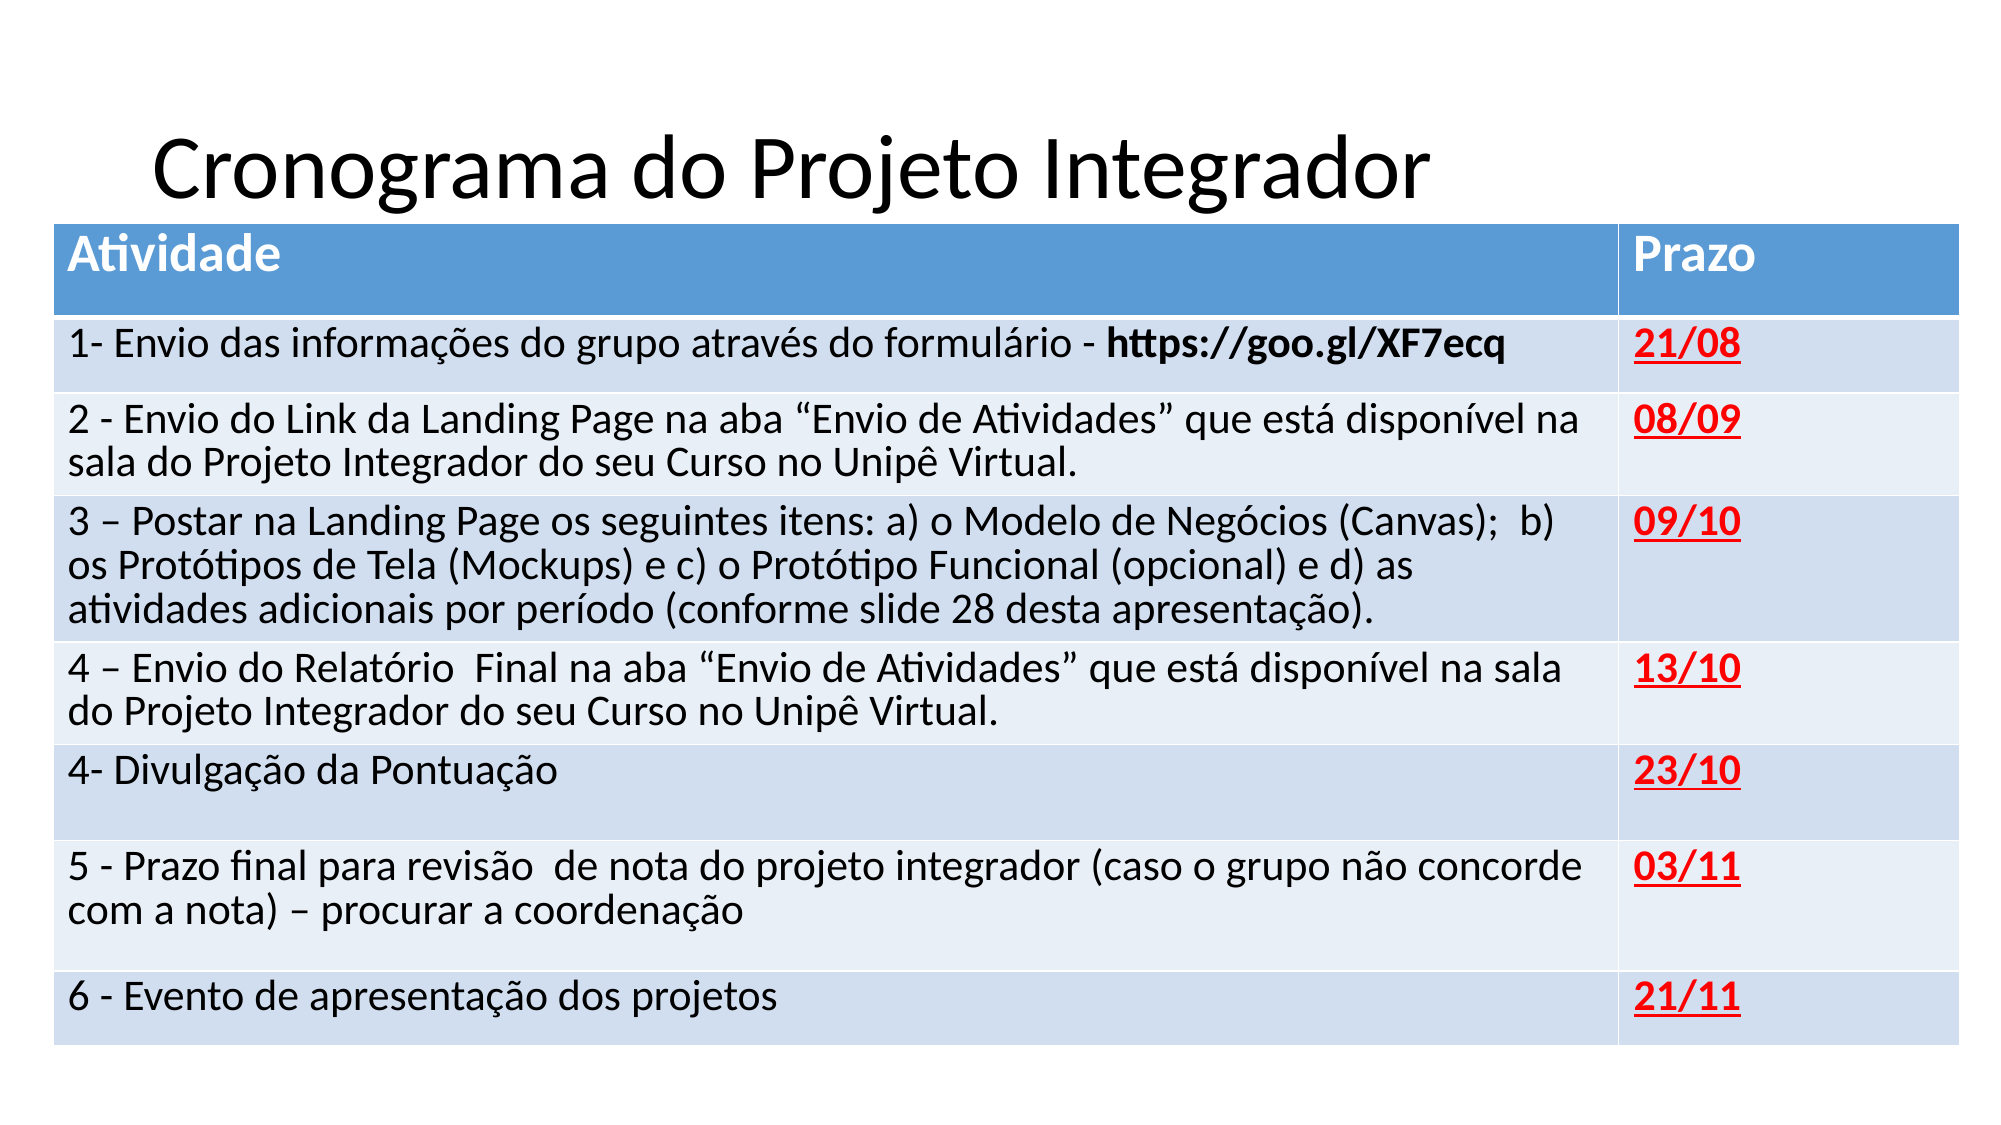

# Cronograma do Projeto Integrador
| Atividade | Prazo |
| --- | --- |
| 1- Envio das informações do grupo através do formulário - https://goo.gl/XF7ecq | 21/08 |
| 2 - Envio do Link da Landing Page na aba “Envio de Atividades” que está disponível na sala do Projeto Integrador do seu Curso no Unipê Virtual. | 08/09 |
| 3 – Postar na Landing Page os seguintes itens: a) o Modelo de Negócios (Canvas); b) os Protótipos de Tela (Mockups) e c) o Protótipo Funcional (opcional) e d) as atividades adicionais por período (conforme slide 28 desta apresentação). | 09/10 |
| 4 – Envio do Relatório Final na aba “Envio de Atividades” que está disponível na sala do Projeto Integrador do seu Curso no Unipê Virtual. | 13/10 |
| 4- Divulgação da Pontuação | 23/10 |
| 5 - Prazo final para revisão de nota do projeto integrador (caso o grupo não concorde com a nota) – procurar a coordenação | 03/11 |
| 6 - Evento de apresentação dos projetos | 21/11 |